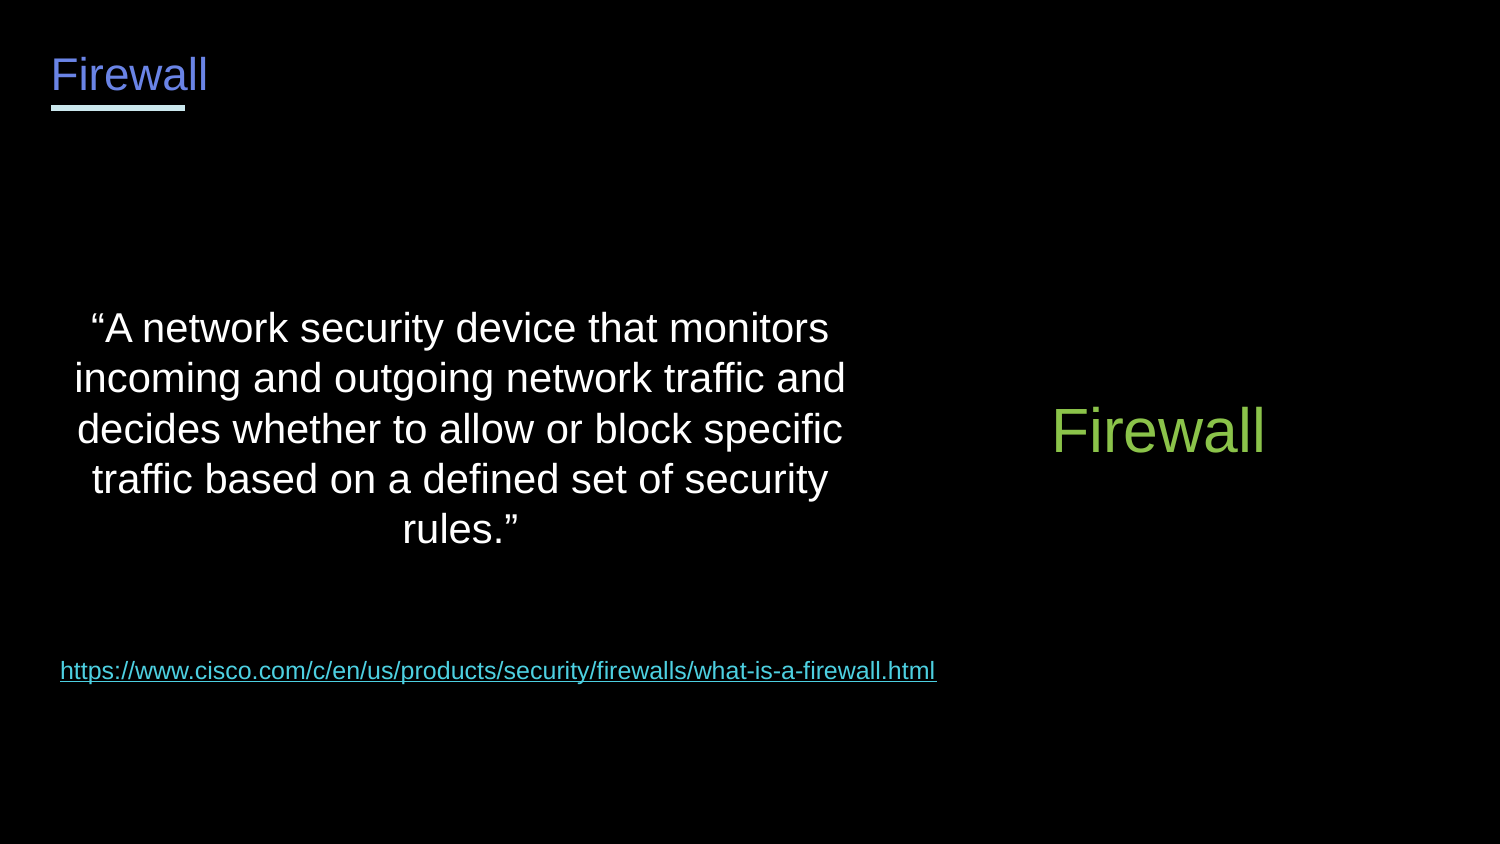

Firewall
“A network security device that monitors incoming and outgoing network traffic and decides whether to allow or block specific traffic based on a defined set of security rules.”
Firewall
https://www.cisco.com/c/en/us/products/security/firewalls/what-is-a-firewall.html